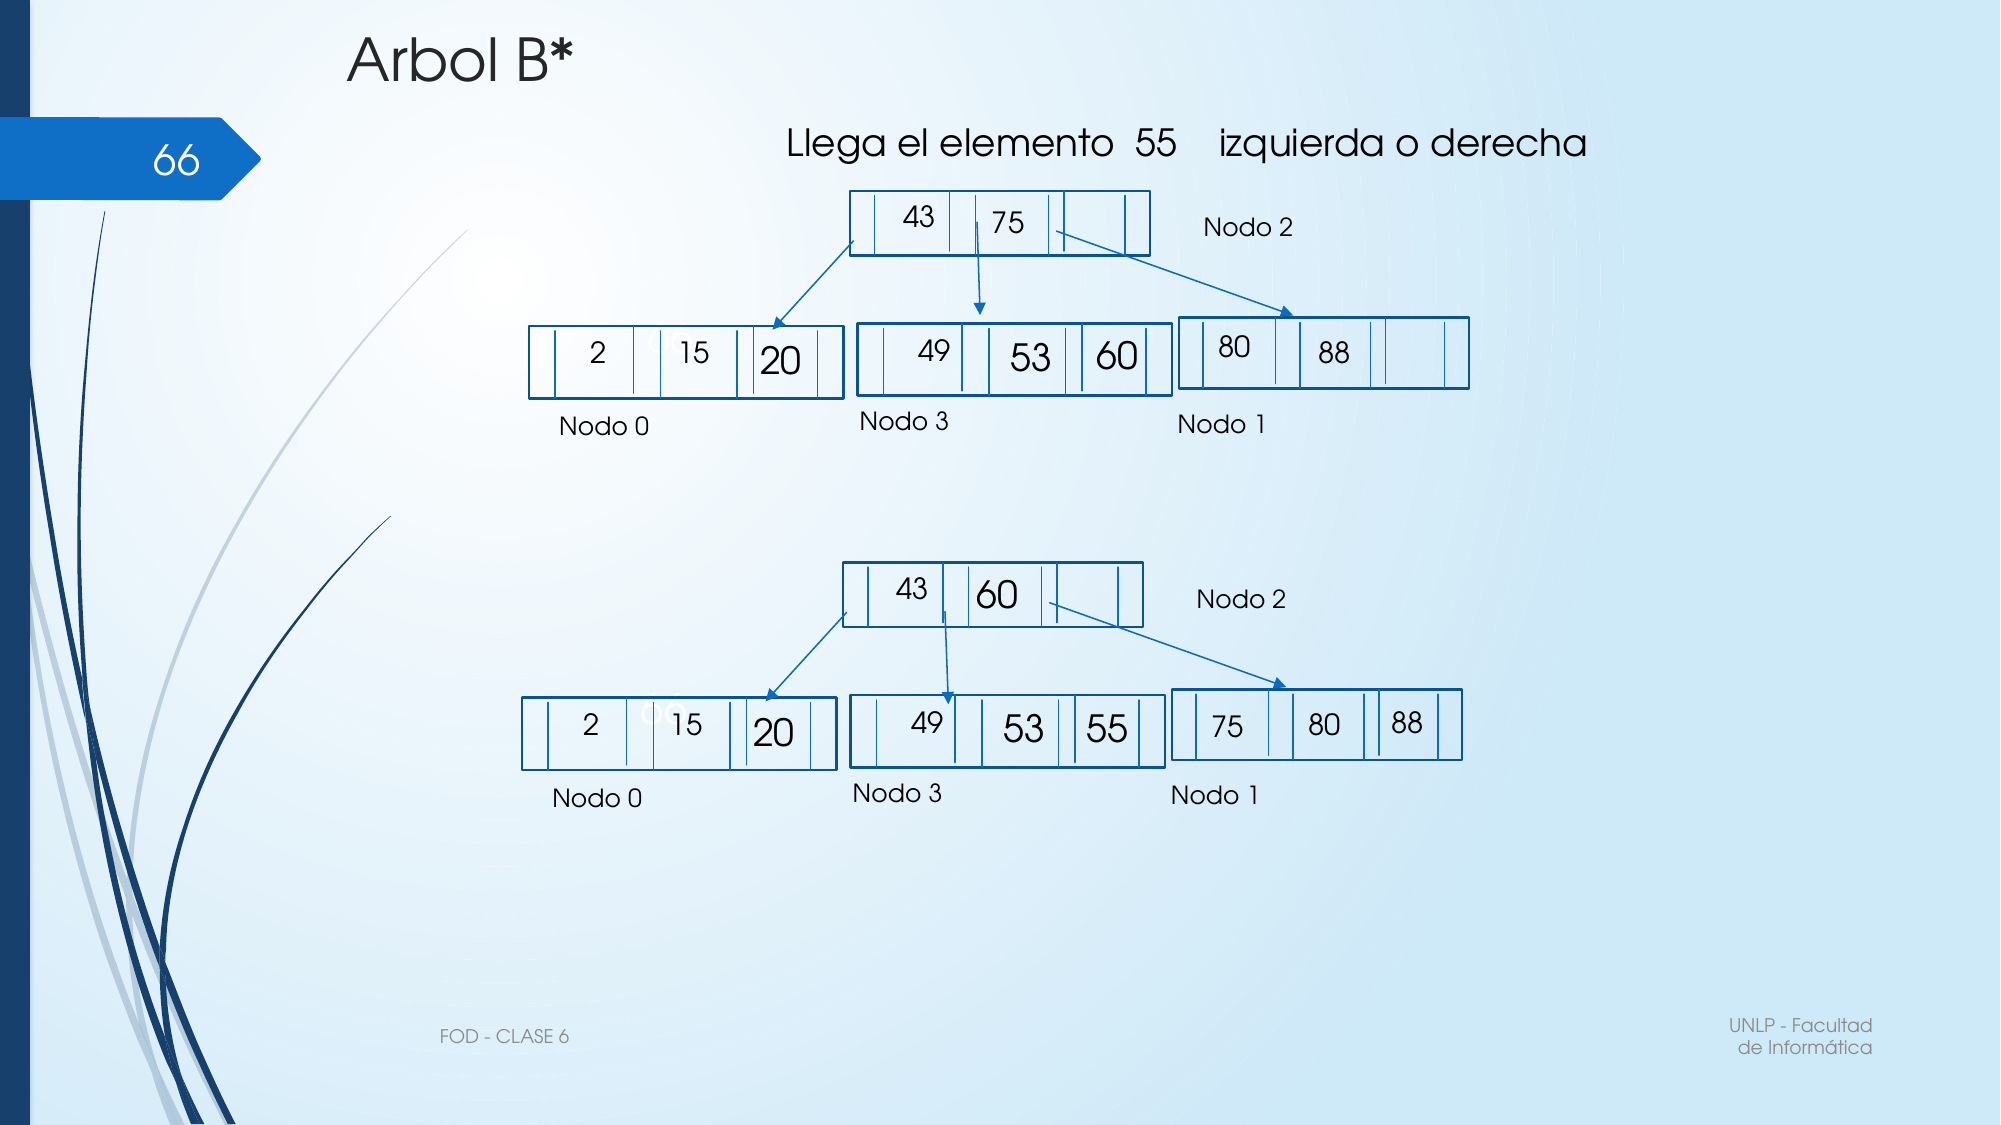

# Arbol B*
Llega el elemento  55    izquierda o derecha
66

43
75
Nodo 2
66

80

49
60

53
2
15
88
20
Nodo 3
Nodo 1
Nodo 0

43
60
Nodo 2
66

88
49

55
53
80
2
15
20
75
Nodo 3
Nodo 1
Nodo 0
UNLP - Facultad de Informática
FOD - CLASE 6